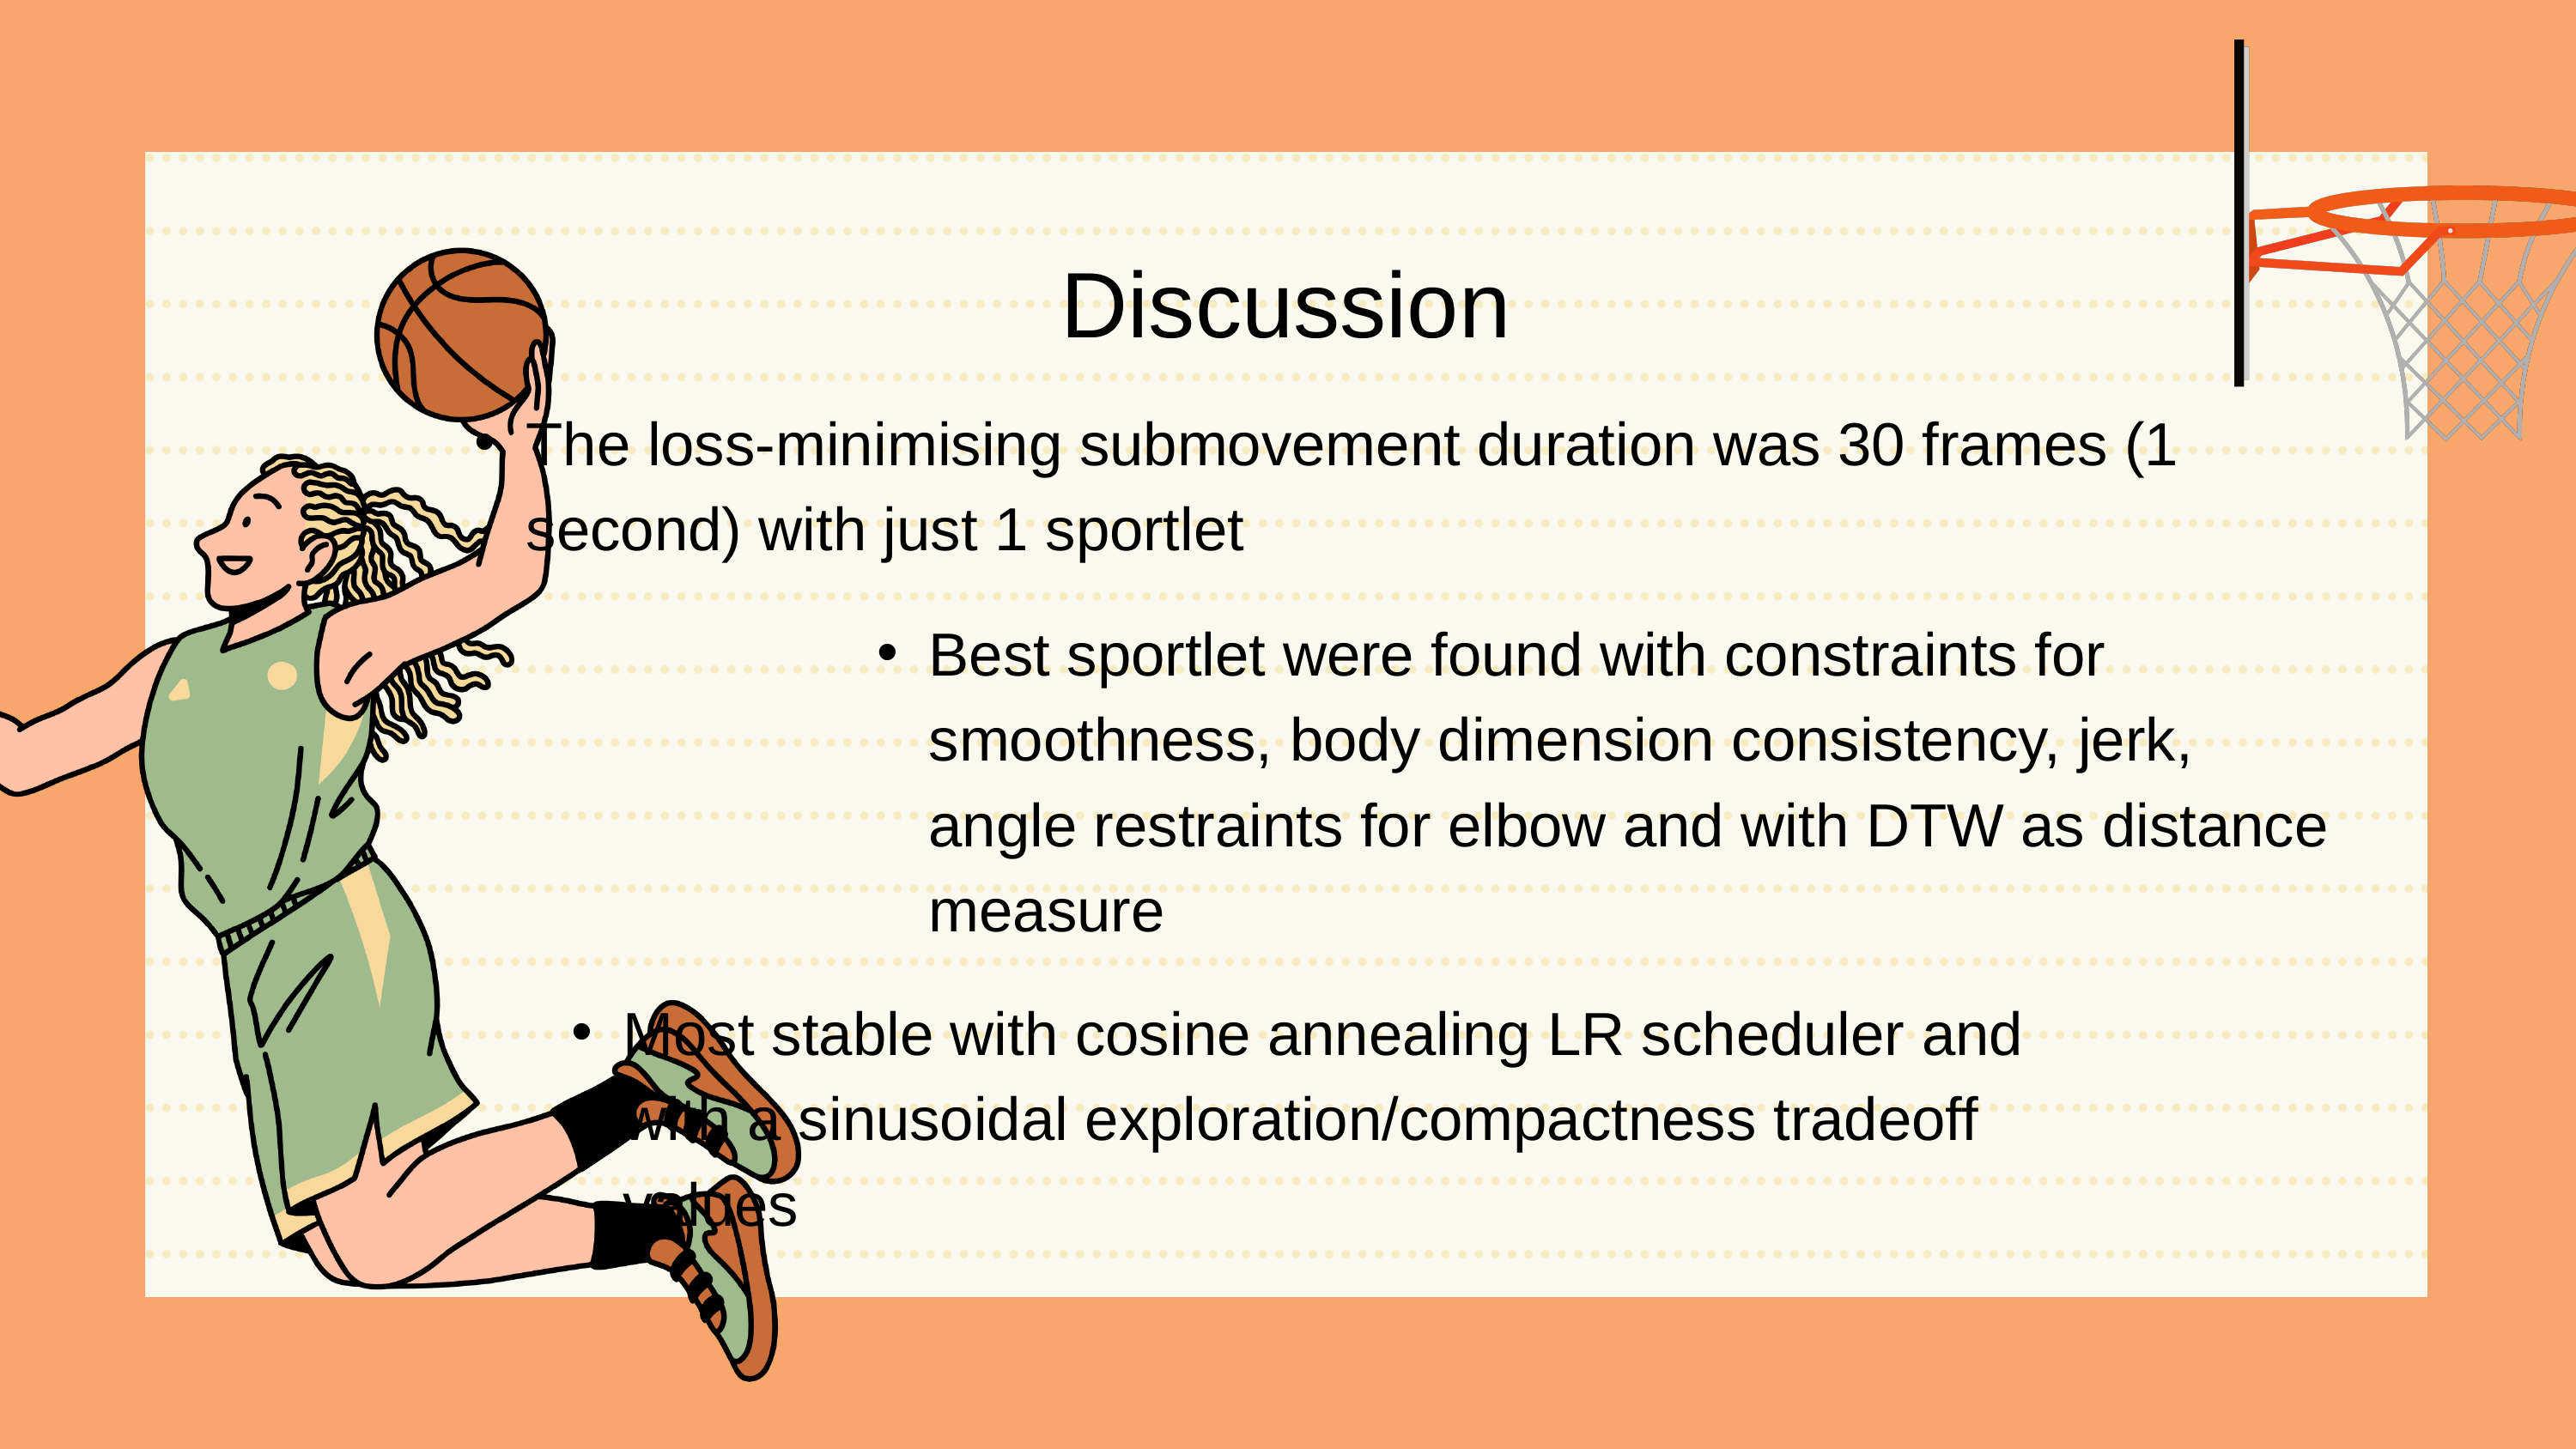

Discussion

The loss-minimising submovement duration was 30 frames (1 second) with just 1 sportlet
Best sportlet were found with constraints for smoothness, body dimension consistency, jerk, angle restraints for elbow and with DTW as distance measure
Most stable with cosine annealing LR scheduler and with a sinusoidal exploration/compactness tradeoff values